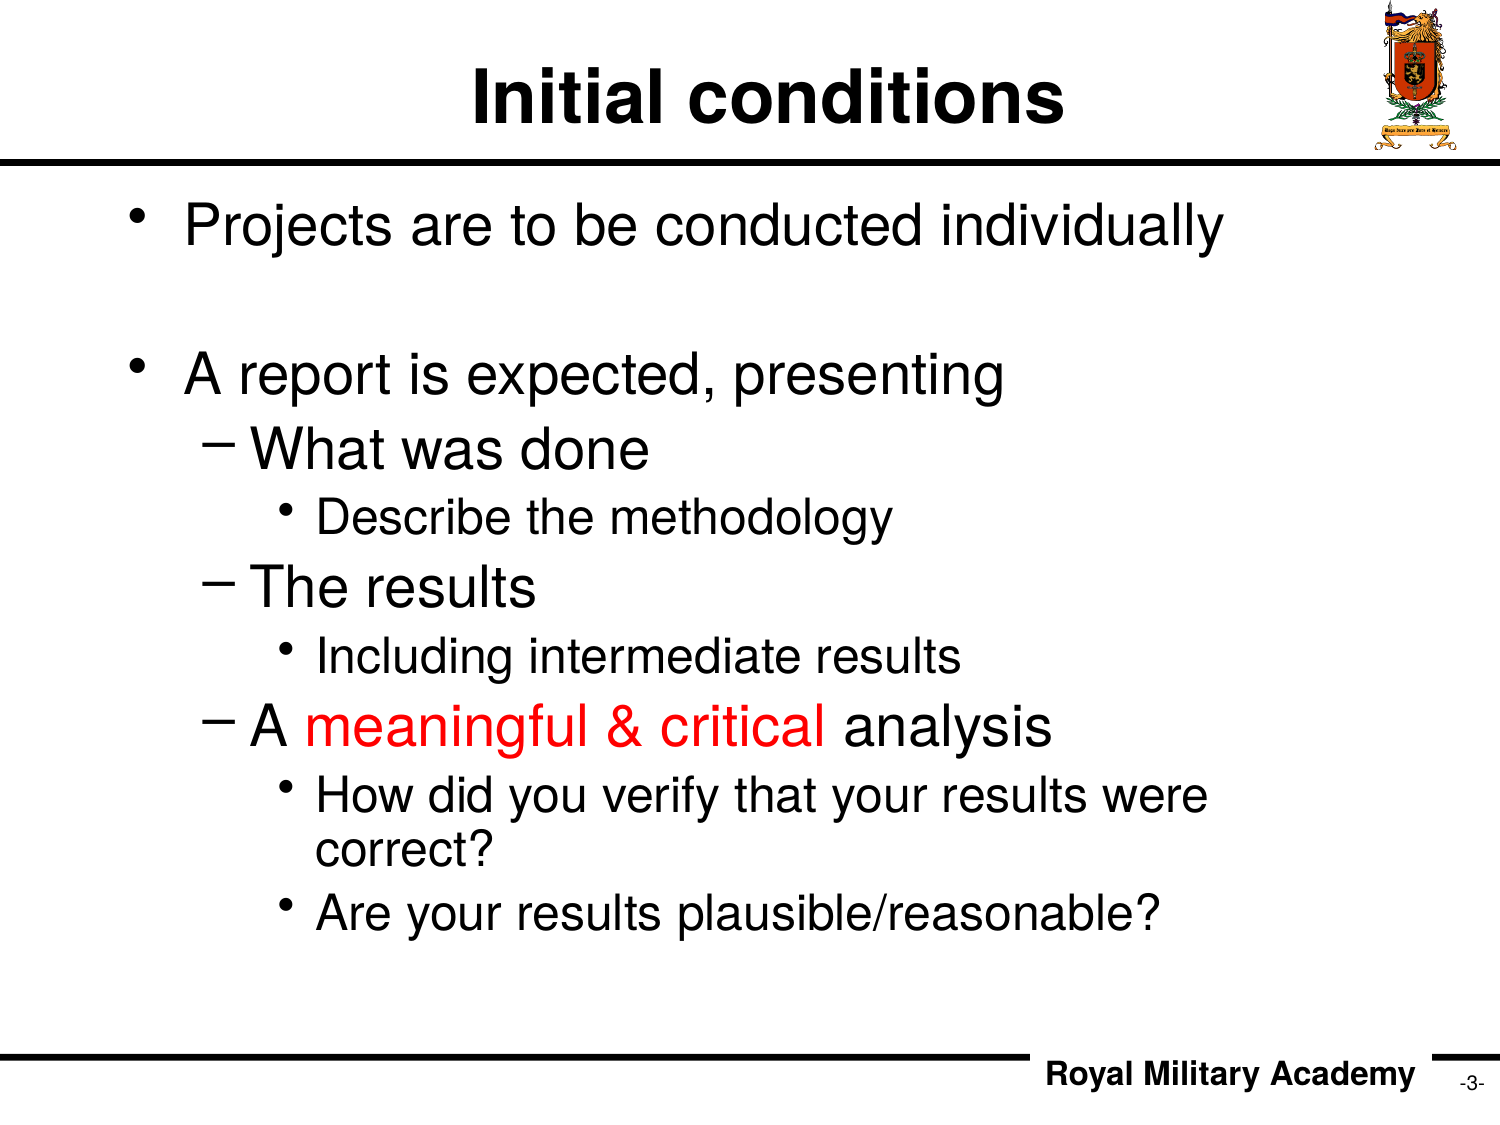

Initial conditions
Projects are to be conducted individually

A report is expected, presenting
What was done
Describe the methodology
The results
Including intermediate results
A meaningful & critical analysis
How did you verify that your results were correct?
Are your results plausible/reasonable?